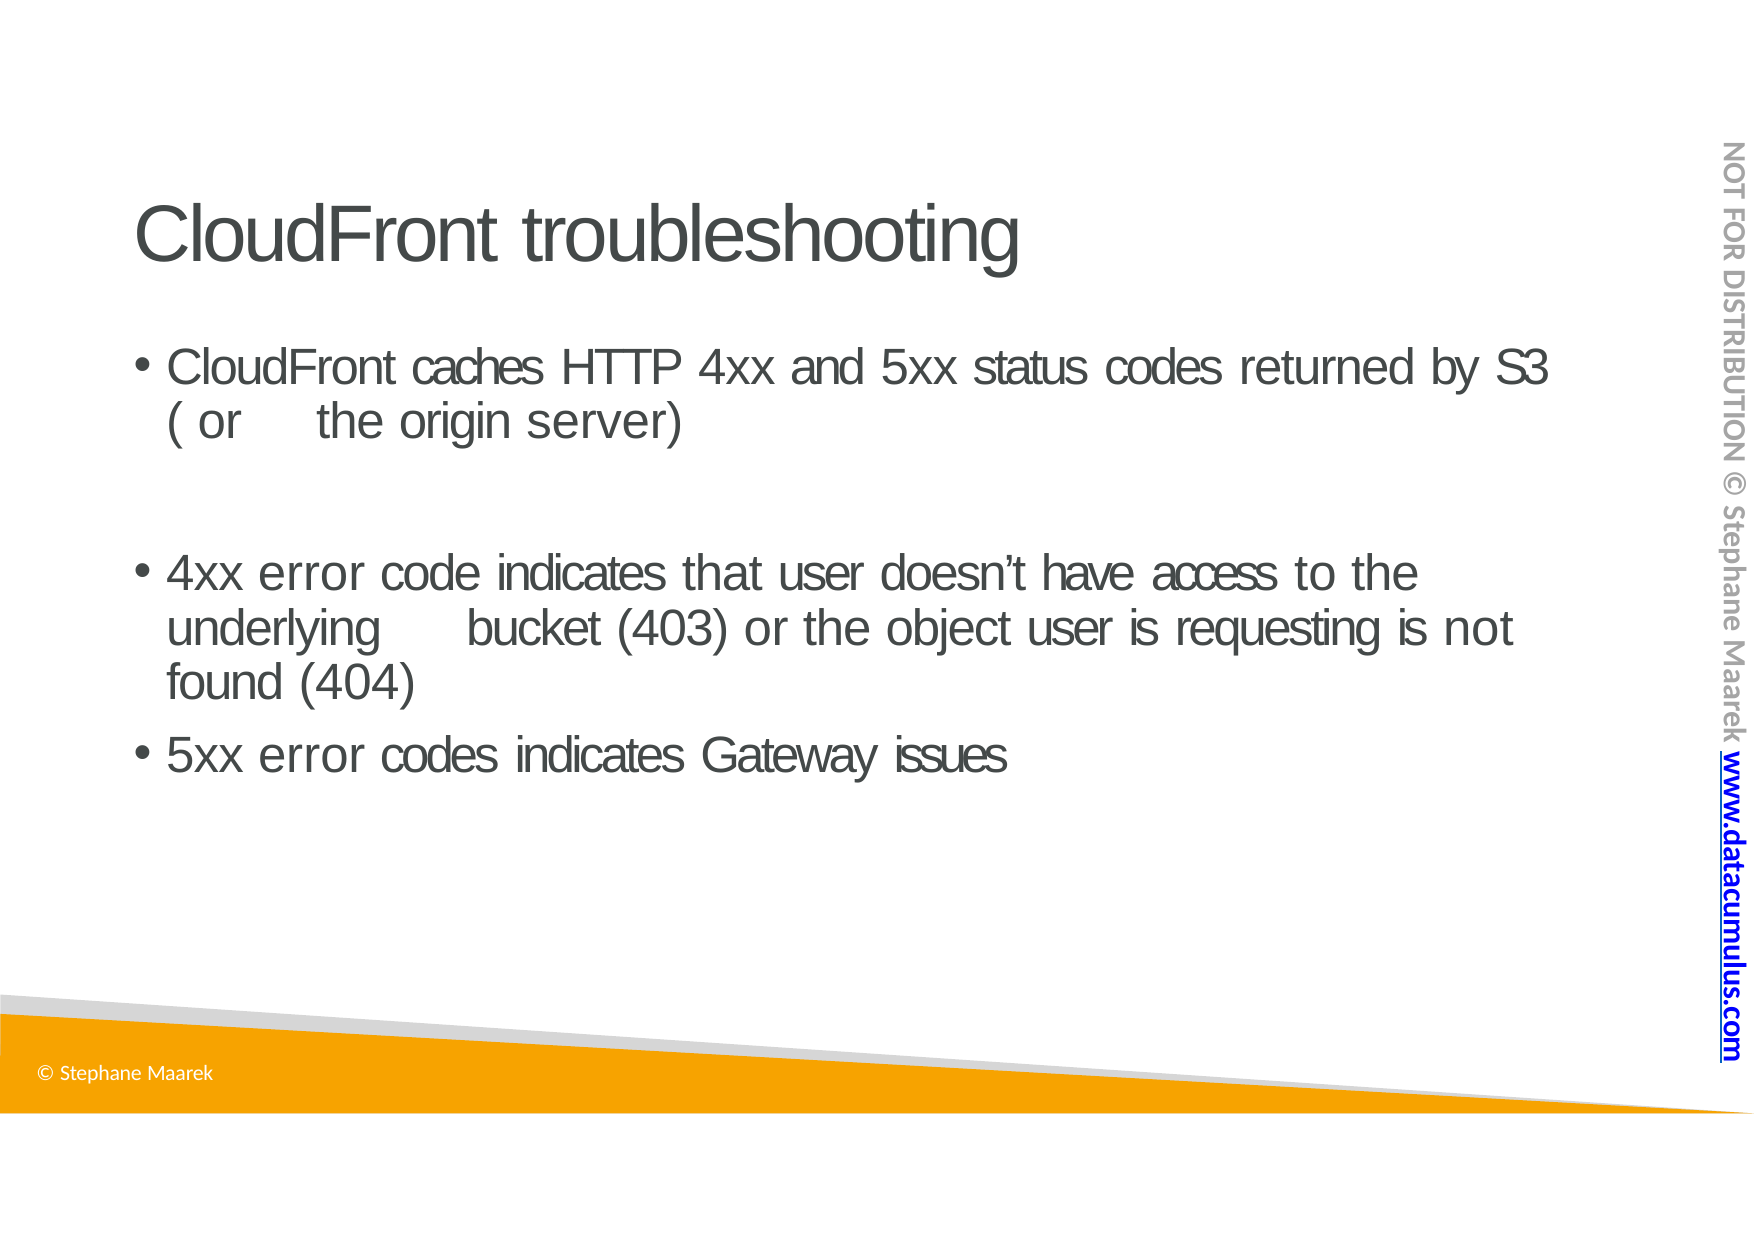

NOT FOR DISTRIBUTION © Stephane Maarek www.datacumulus.com
# CloudFront troubleshooting
CloudFront caches HTTP 4xx and 5xx status codes returned by S3 ( or 	the origin server)

4xx error code indicates that user doesn’t have access to the underlying 	bucket (403) or the object user is requesting is not found (404)
5xx error codes indicates Gateway issues
© Stephane Maarek